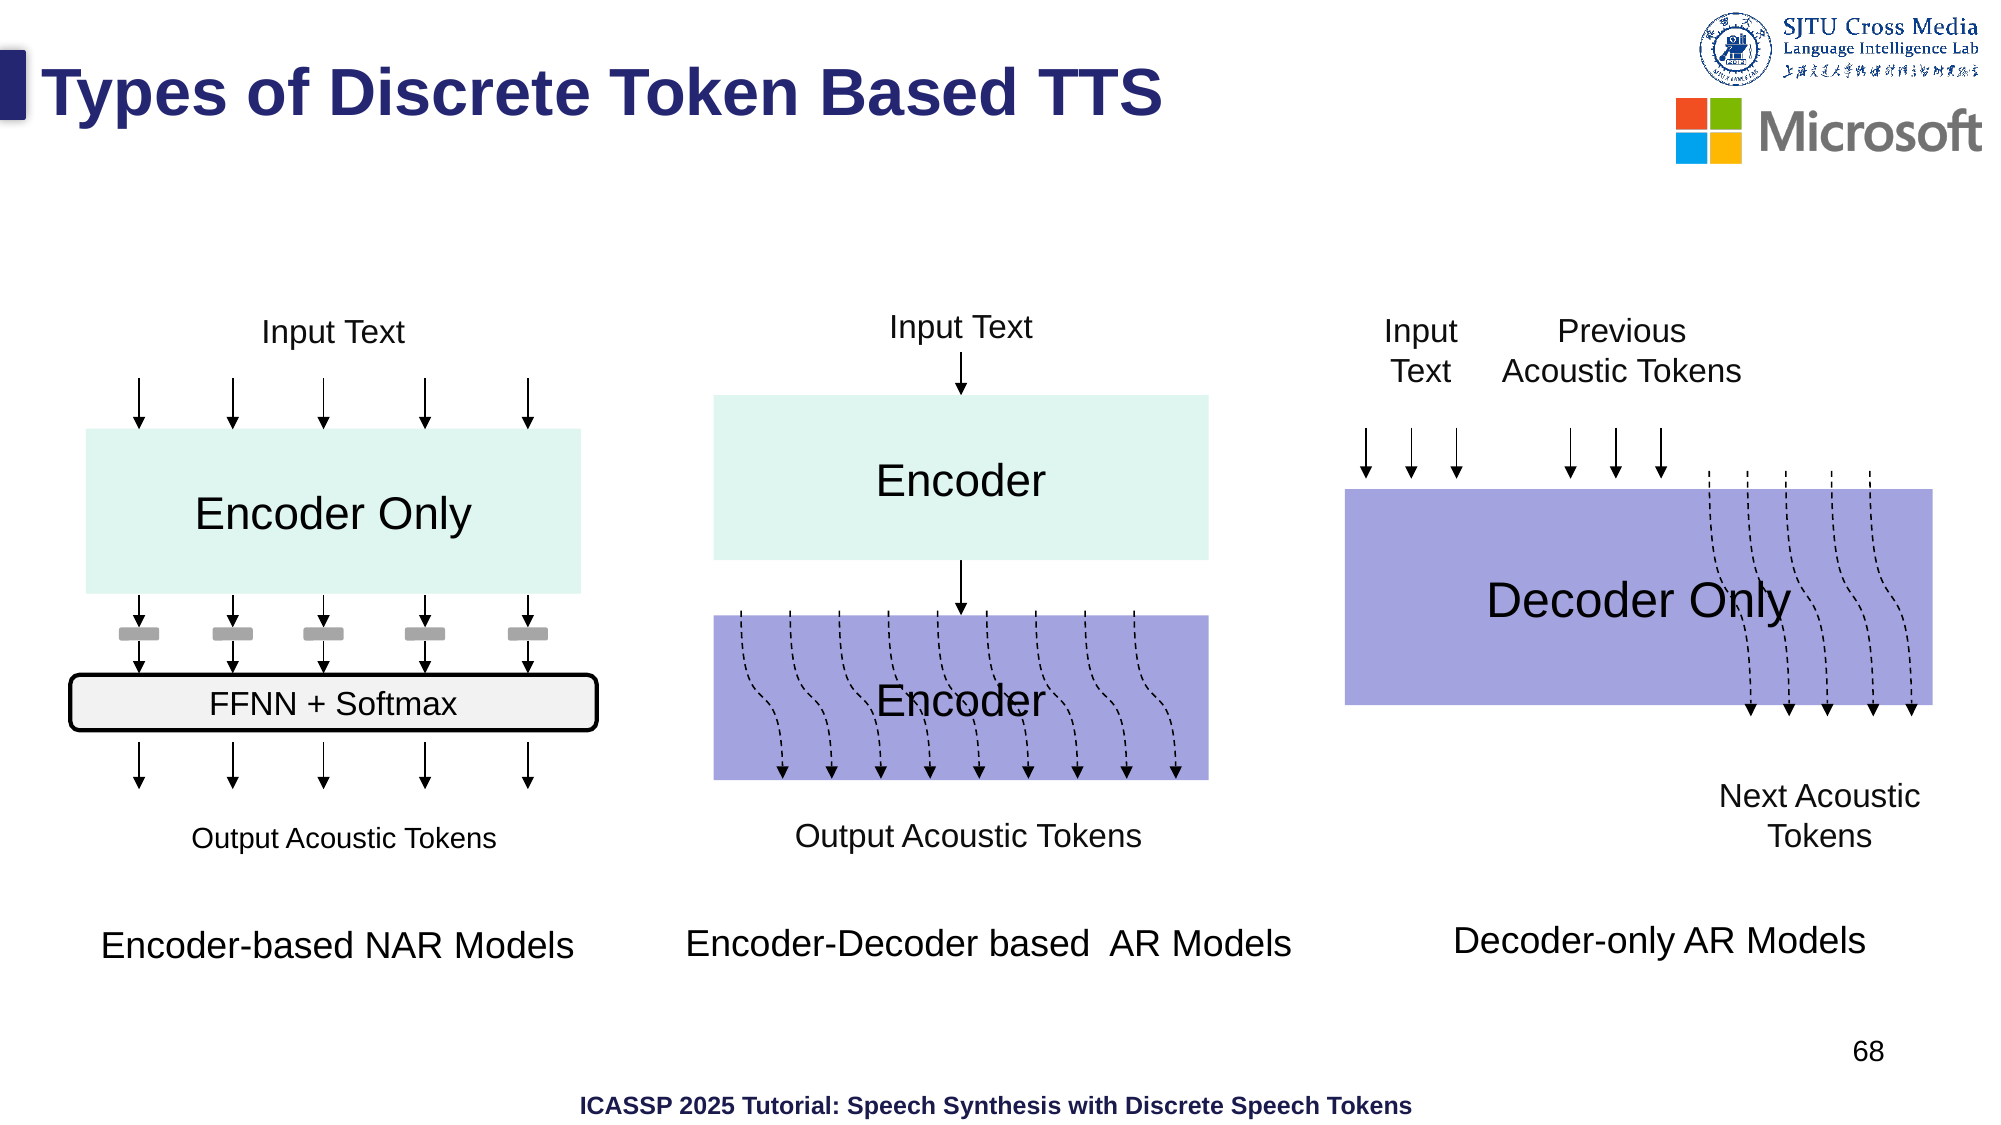

# Types of Discrete Token Based TTS
Input Text
Encoder
Encoder
Output Acoustic Tokens
Input Text
Previous Acoustic Tokens

Decoder Only
Next Acoustic Tokens
Input Text
Encoder Only

FFNN + Softmax
Output Acoustic Tokens
Encoder-based NAR Models
Decoder-only AR Models
Encoder-Decoder based  AR Models
68